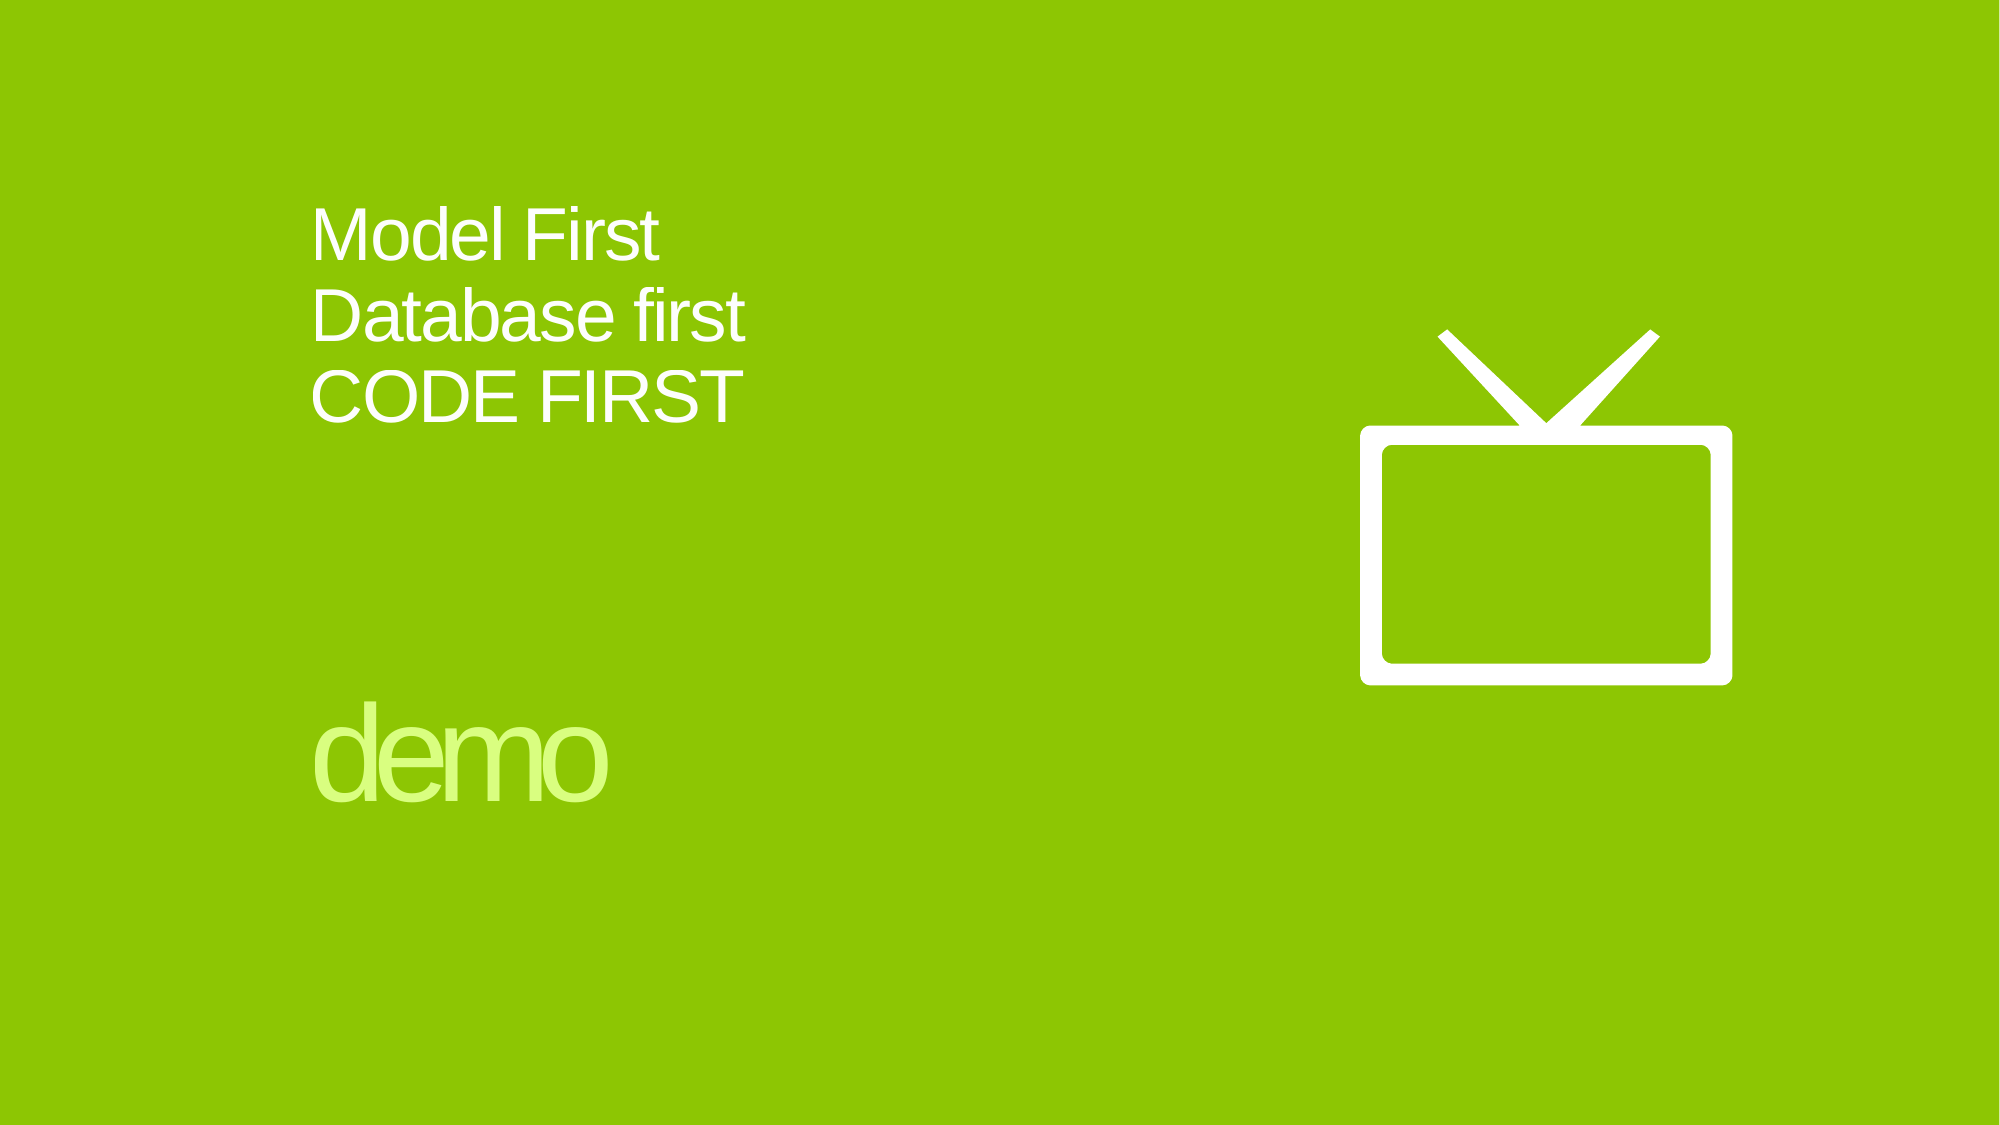

# Model First Database first CODE FIRST
demo